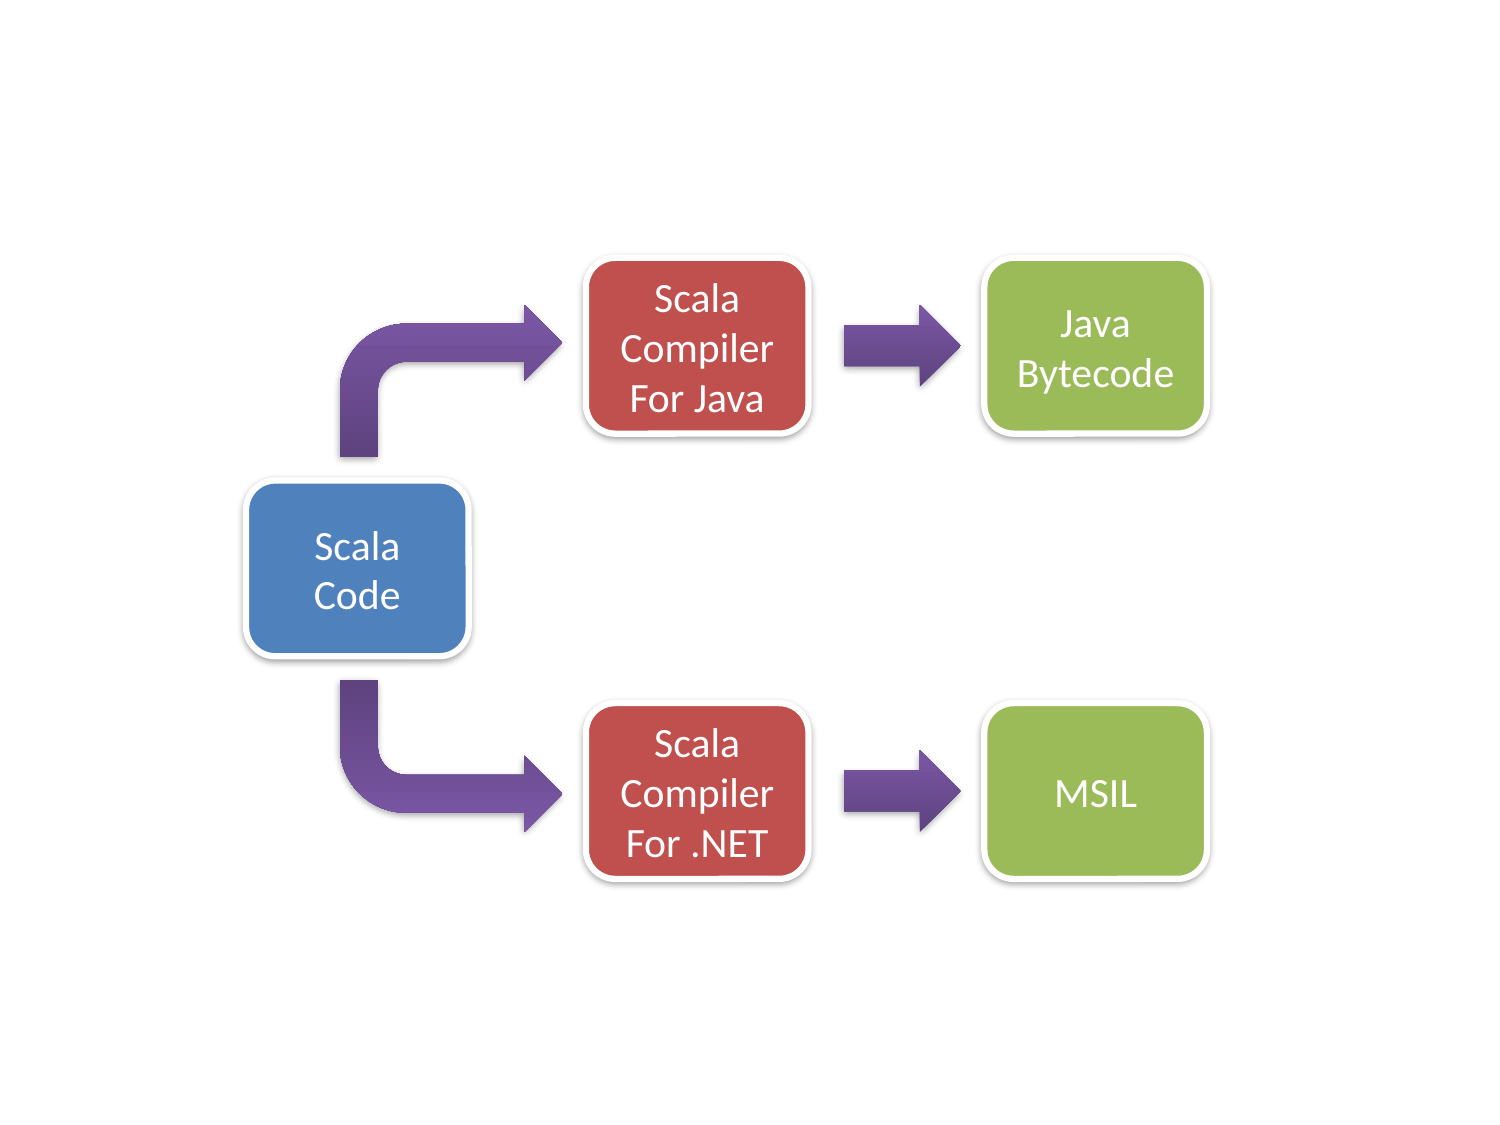

Scala
Compiler
For Java
Java
Bytecode

Scala
Code

Scala
Compiler
For .NET
MSIL